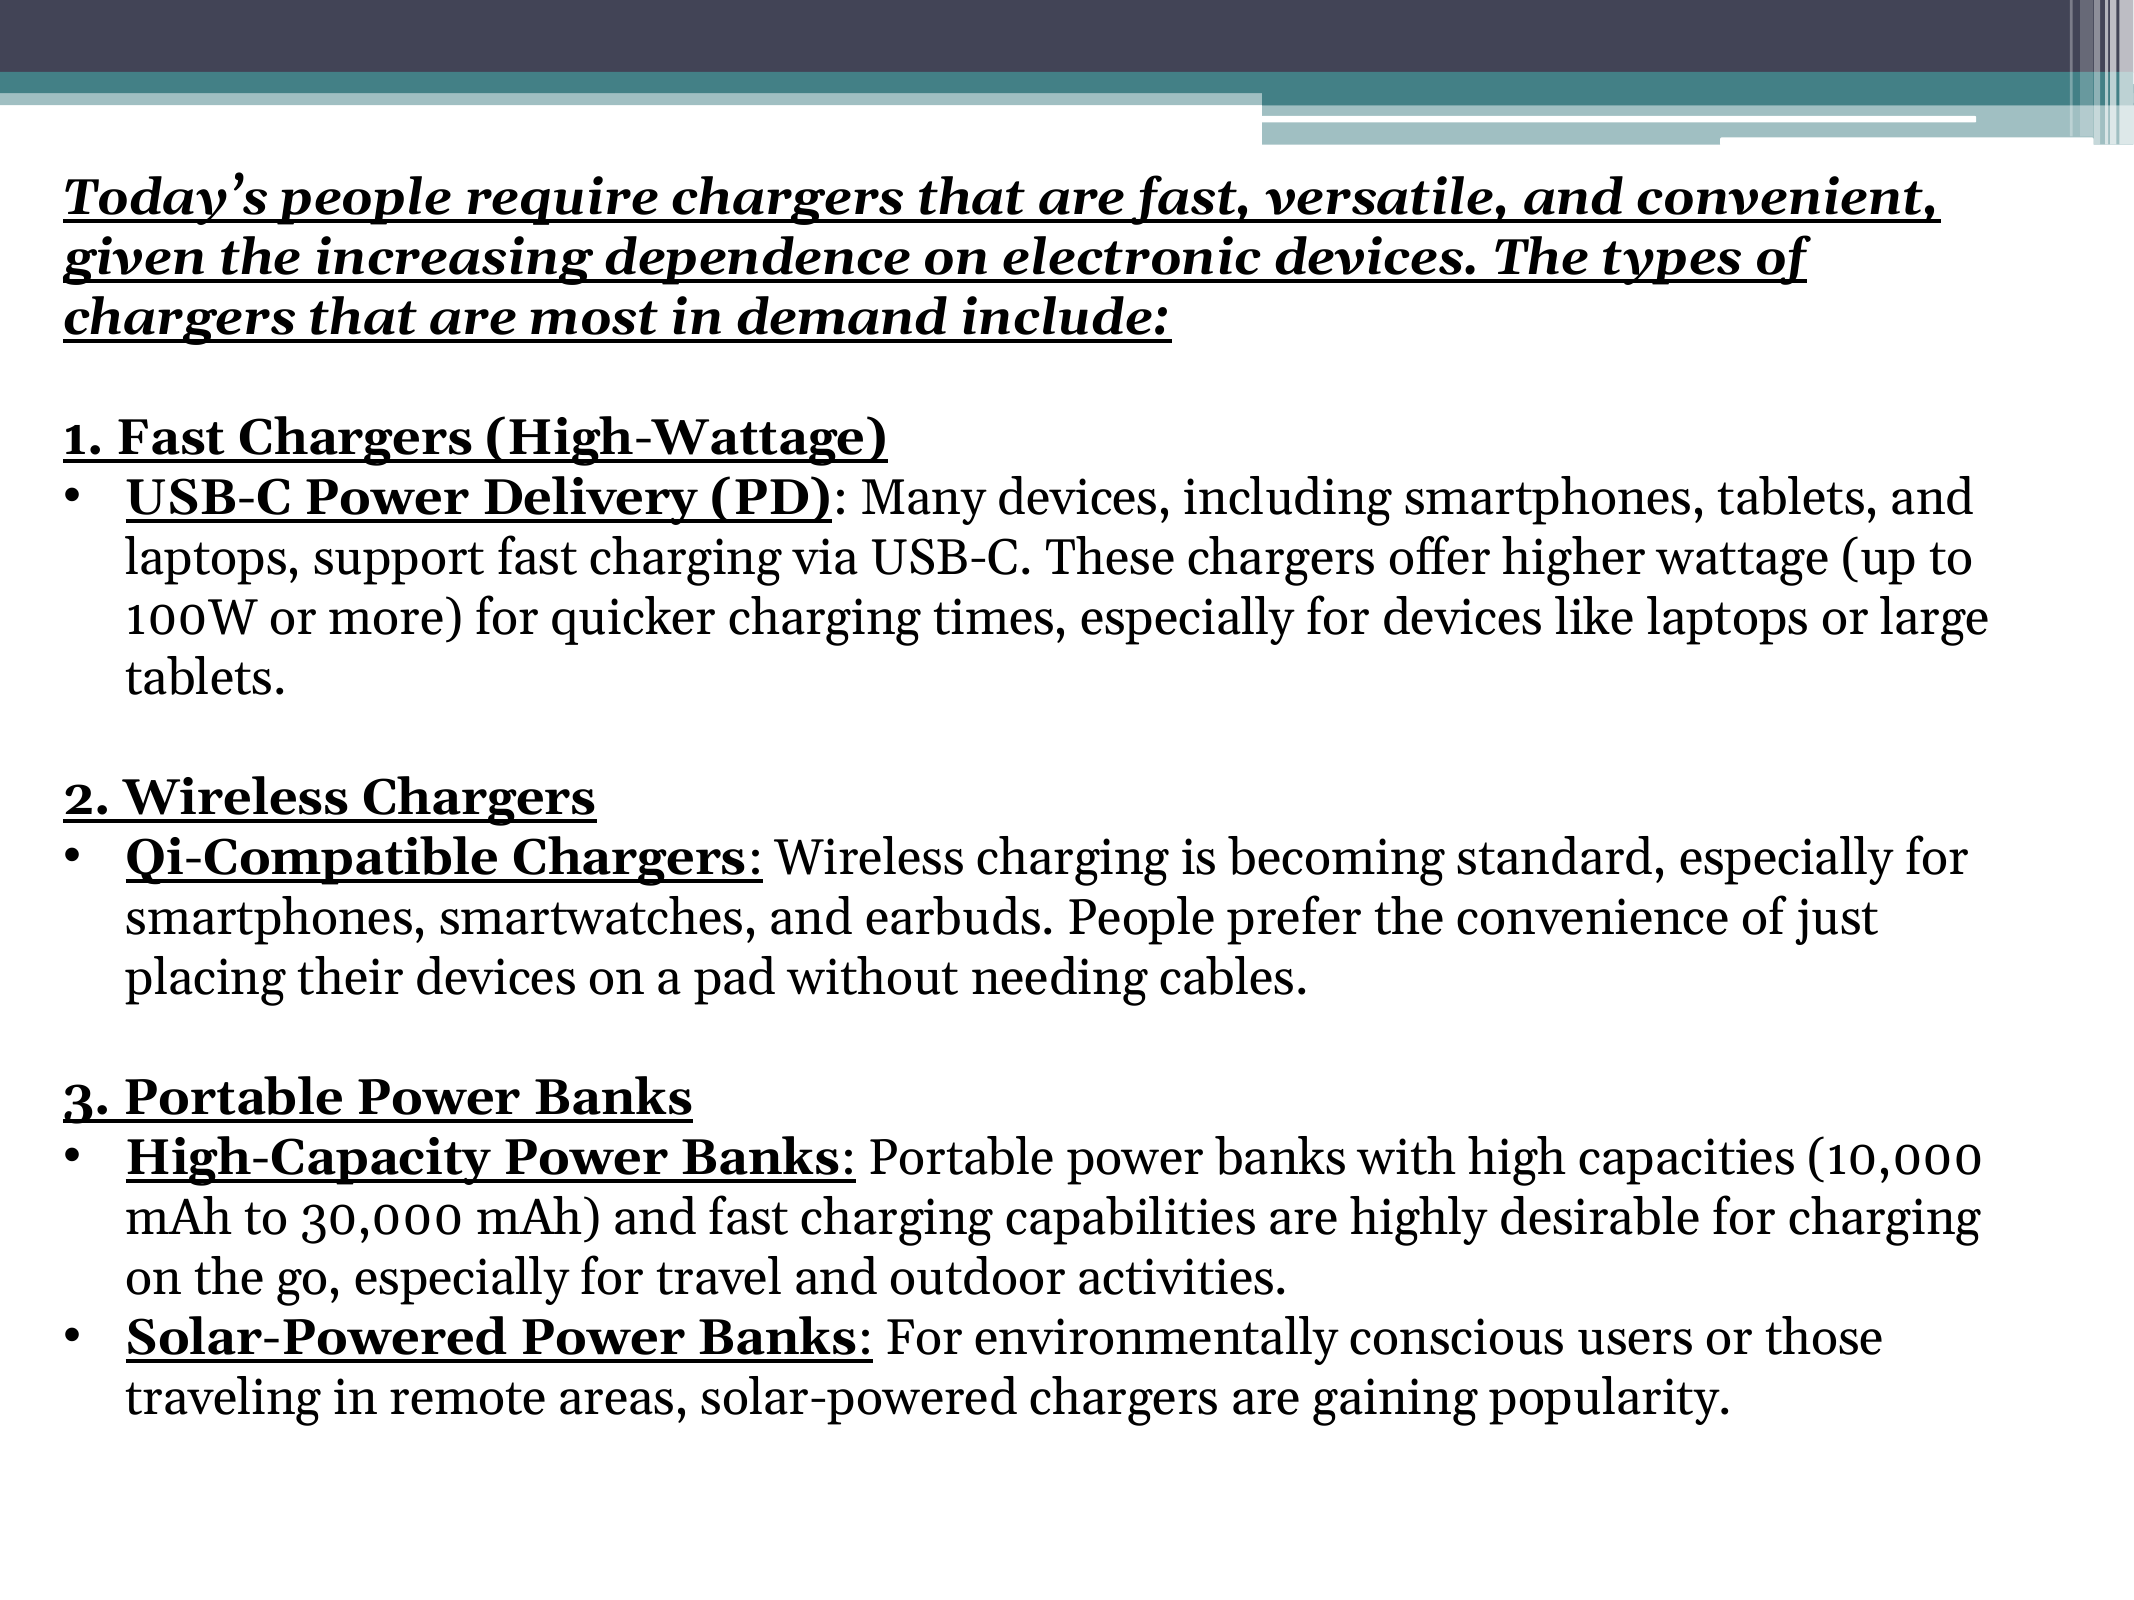

Today’s people require chargers that are fast, versatile, and convenient, given the increasing dependence on electronic devices. The types of chargers that are most in demand include:

1. Fast Chargers (High-Wattage)
USB-C Power Delivery (PD): Many devices, including smartphones, tablets, and laptops, support fast charging via USB-C. These chargers offer higher wattage (up to 100W or more) for quicker charging times, especially for devices like laptops or large tablets.

2. Wireless Chargers
Qi-Compatible Chargers: Wireless charging is becoming standard, especially for smartphones, smartwatches, and earbuds. People prefer the convenience of just placing their devices on a pad without needing cables.

3. Portable Power Banks
High-Capacity Power Banks: Portable power banks with high capacities (10,000 mAh to 30,000 mAh) and fast charging capabilities are highly desirable for charging on the go, especially for travel and outdoor activities.
Solar-Powered Power Banks: For environmentally conscious users or those traveling in remote areas, solar-powered chargers are gaining popularity.